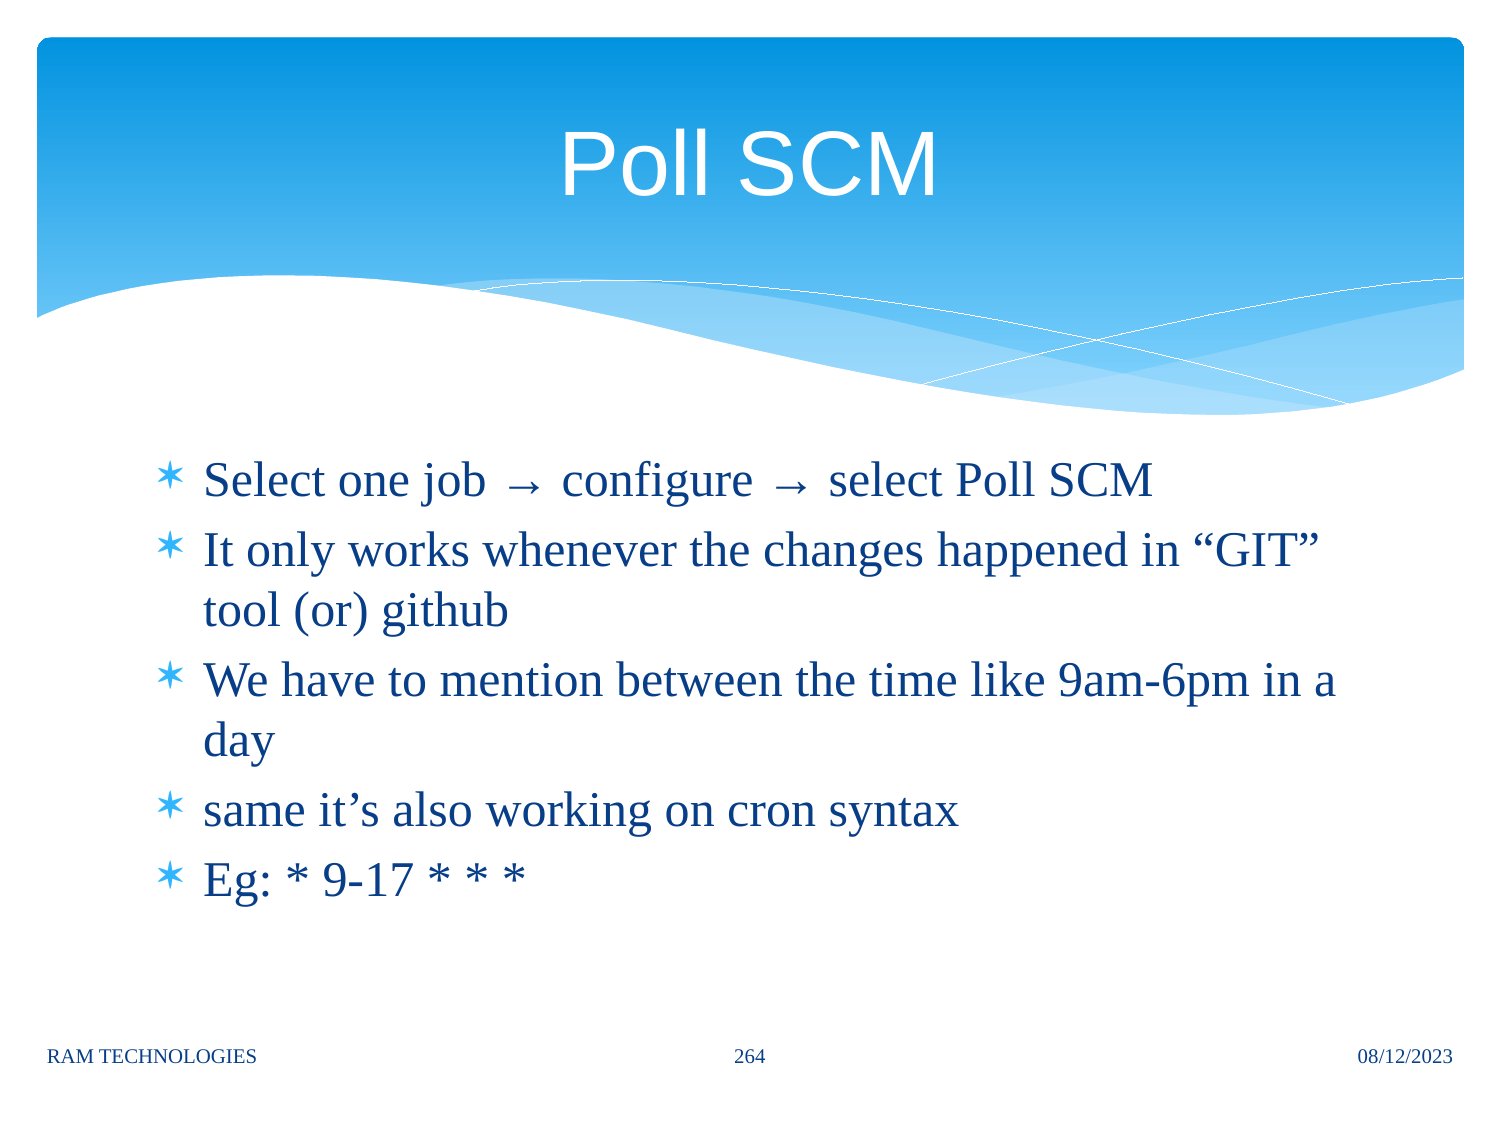

# Poll SCM
Select one job → configure → select Poll SCM
It only works whenever the changes happened in “GIT” tool (or) github
We have to mention between the time like 9am-6pm in a day
same it’s also working on cron syntax
Eg: * 9-17 * * *
264
RAM TECHNOLOGIES
08/12/2023